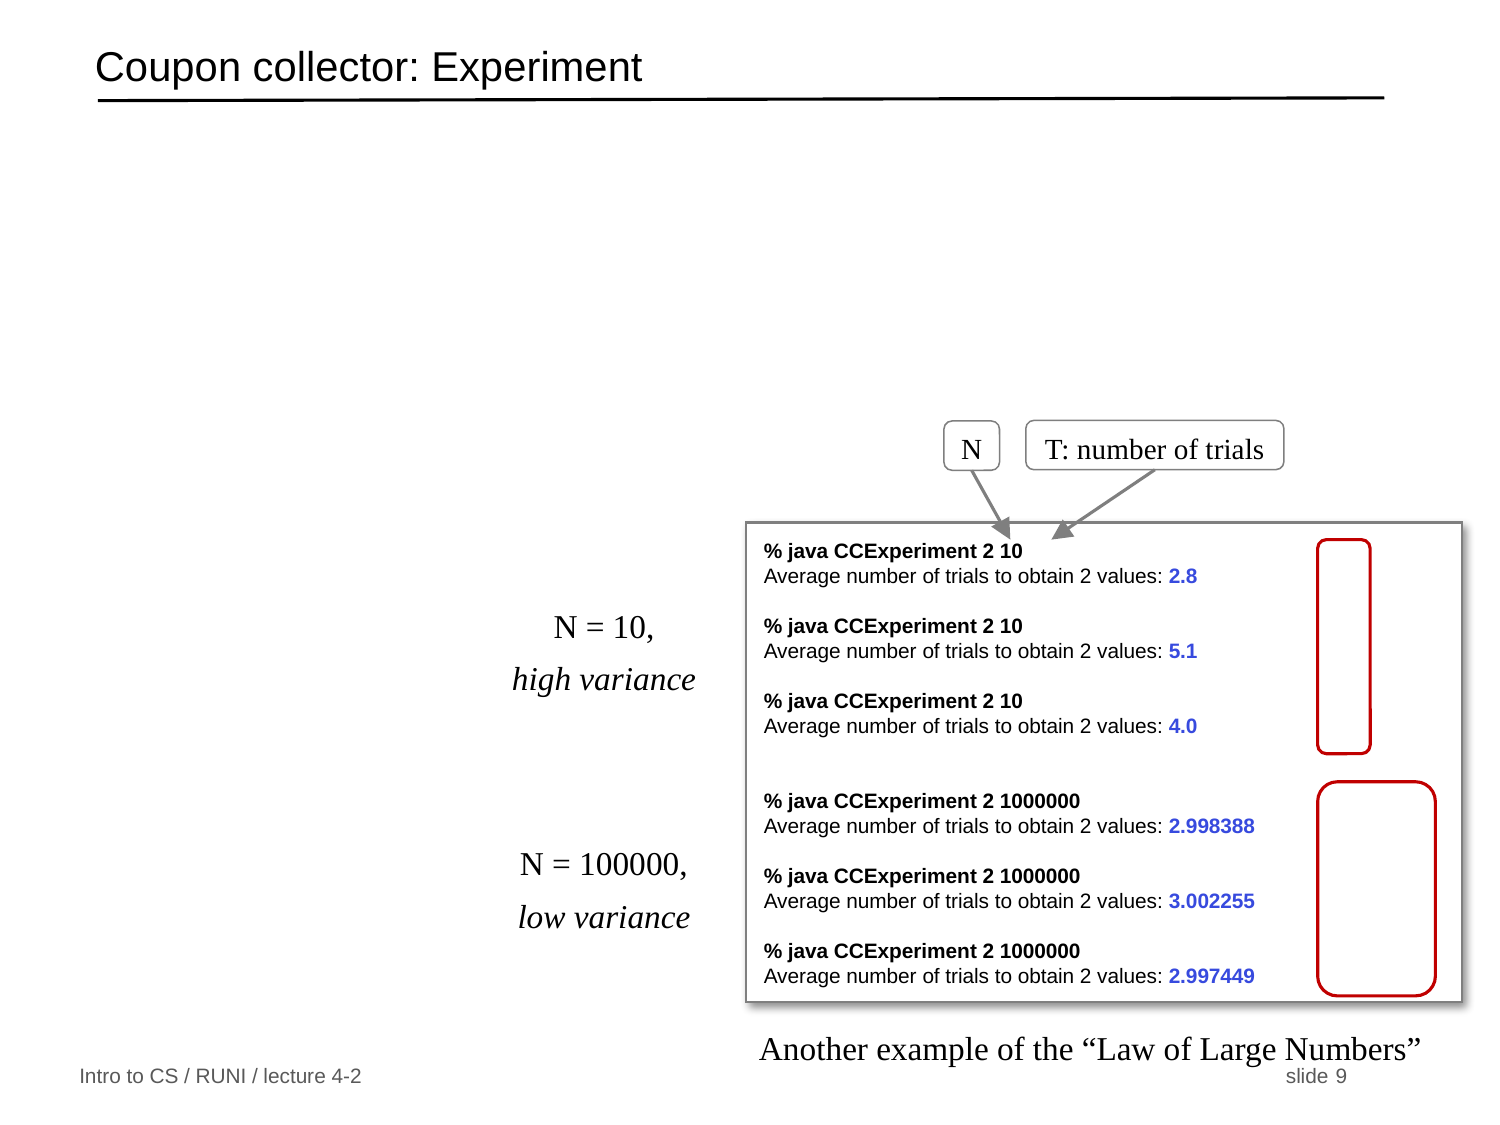

# Coupon collector: Experiment
T: number of trials
N
% java CCExperiment 2 10
Average number of trials to obtain 2 values: 2.8

% java CCExperiment 2 10
Average number of trials to obtain 2 values: 5.1

% java CCExperiment 2 10
Average number of trials to obtain 2 values: 4.0

% java CCExperiment 2 1000000
Average number of trials to obtain 2 values: 2.998388

% java CCExperiment 2 1000000
Average number of trials to obtain 2 values: 3.002255

% java CCExperiment 2 1000000
Average number of trials to obtain 2 values: 2.997449

N = 10,
high variance

N = 100000,
low variance
Another example of the “Law of Large Numbers”